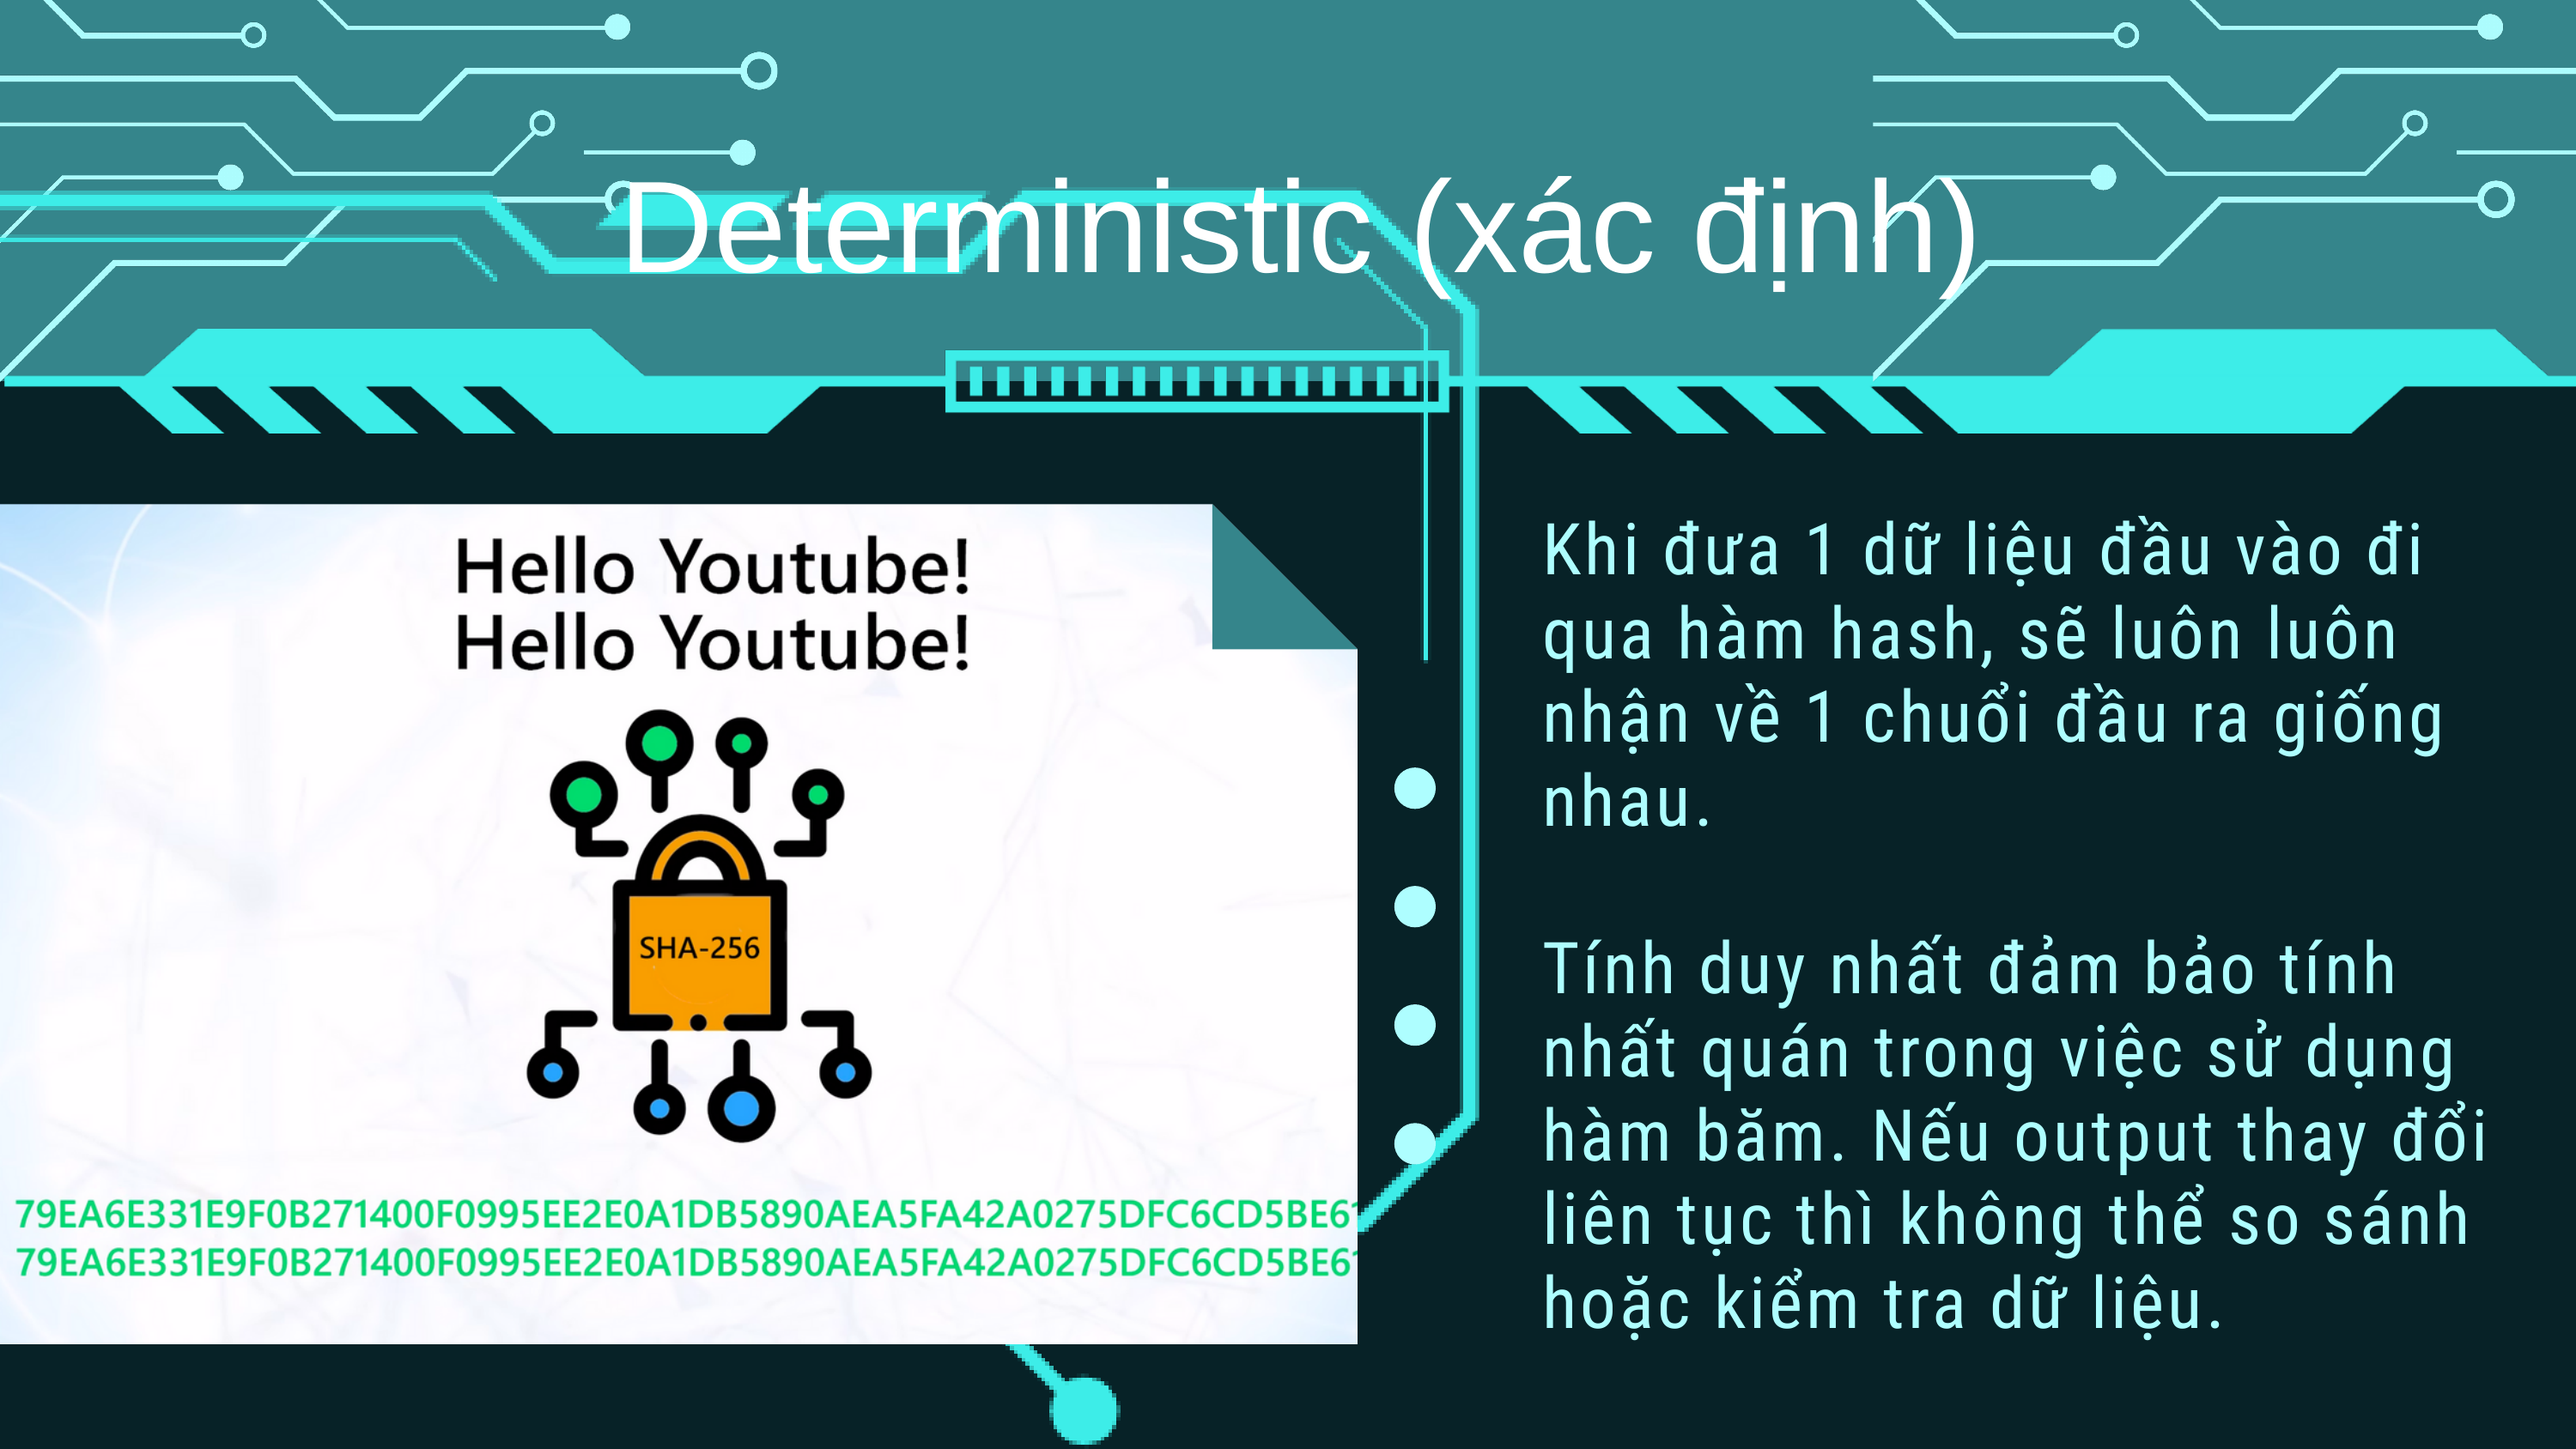

Deterministic (xác định)

Khi đưa 1 dữ liệu đầu vào đi qua hàm hash, sẽ luôn luôn nhận về 1 chuổi đầu ra giống nhau.

Tính duy nhất đảm bảo tính nhất quán trong việc sử dụng hàm băm. Nếu output thay đổi liên tục thì không thể so sánh hoặc kiểm tra dữ liệu.